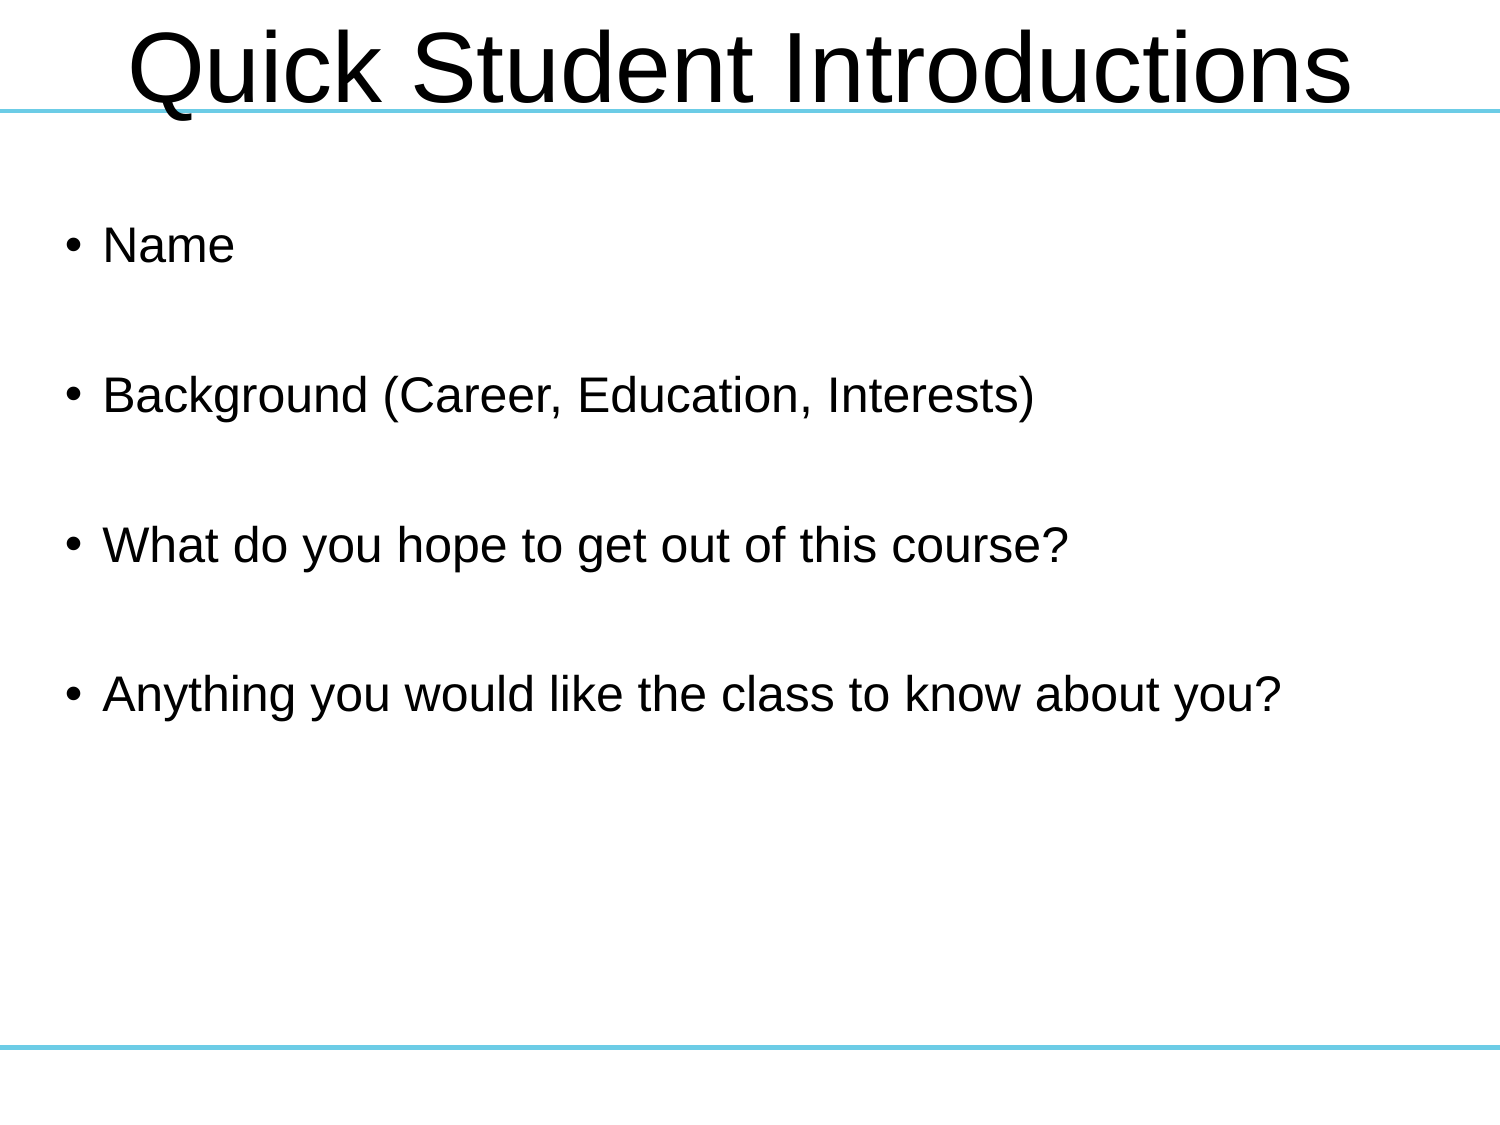

Quick Student Introductions
Name

Background (Career, Education, Interests)

What do you hope to get out of this course?

Anything you would like the class to know about you?